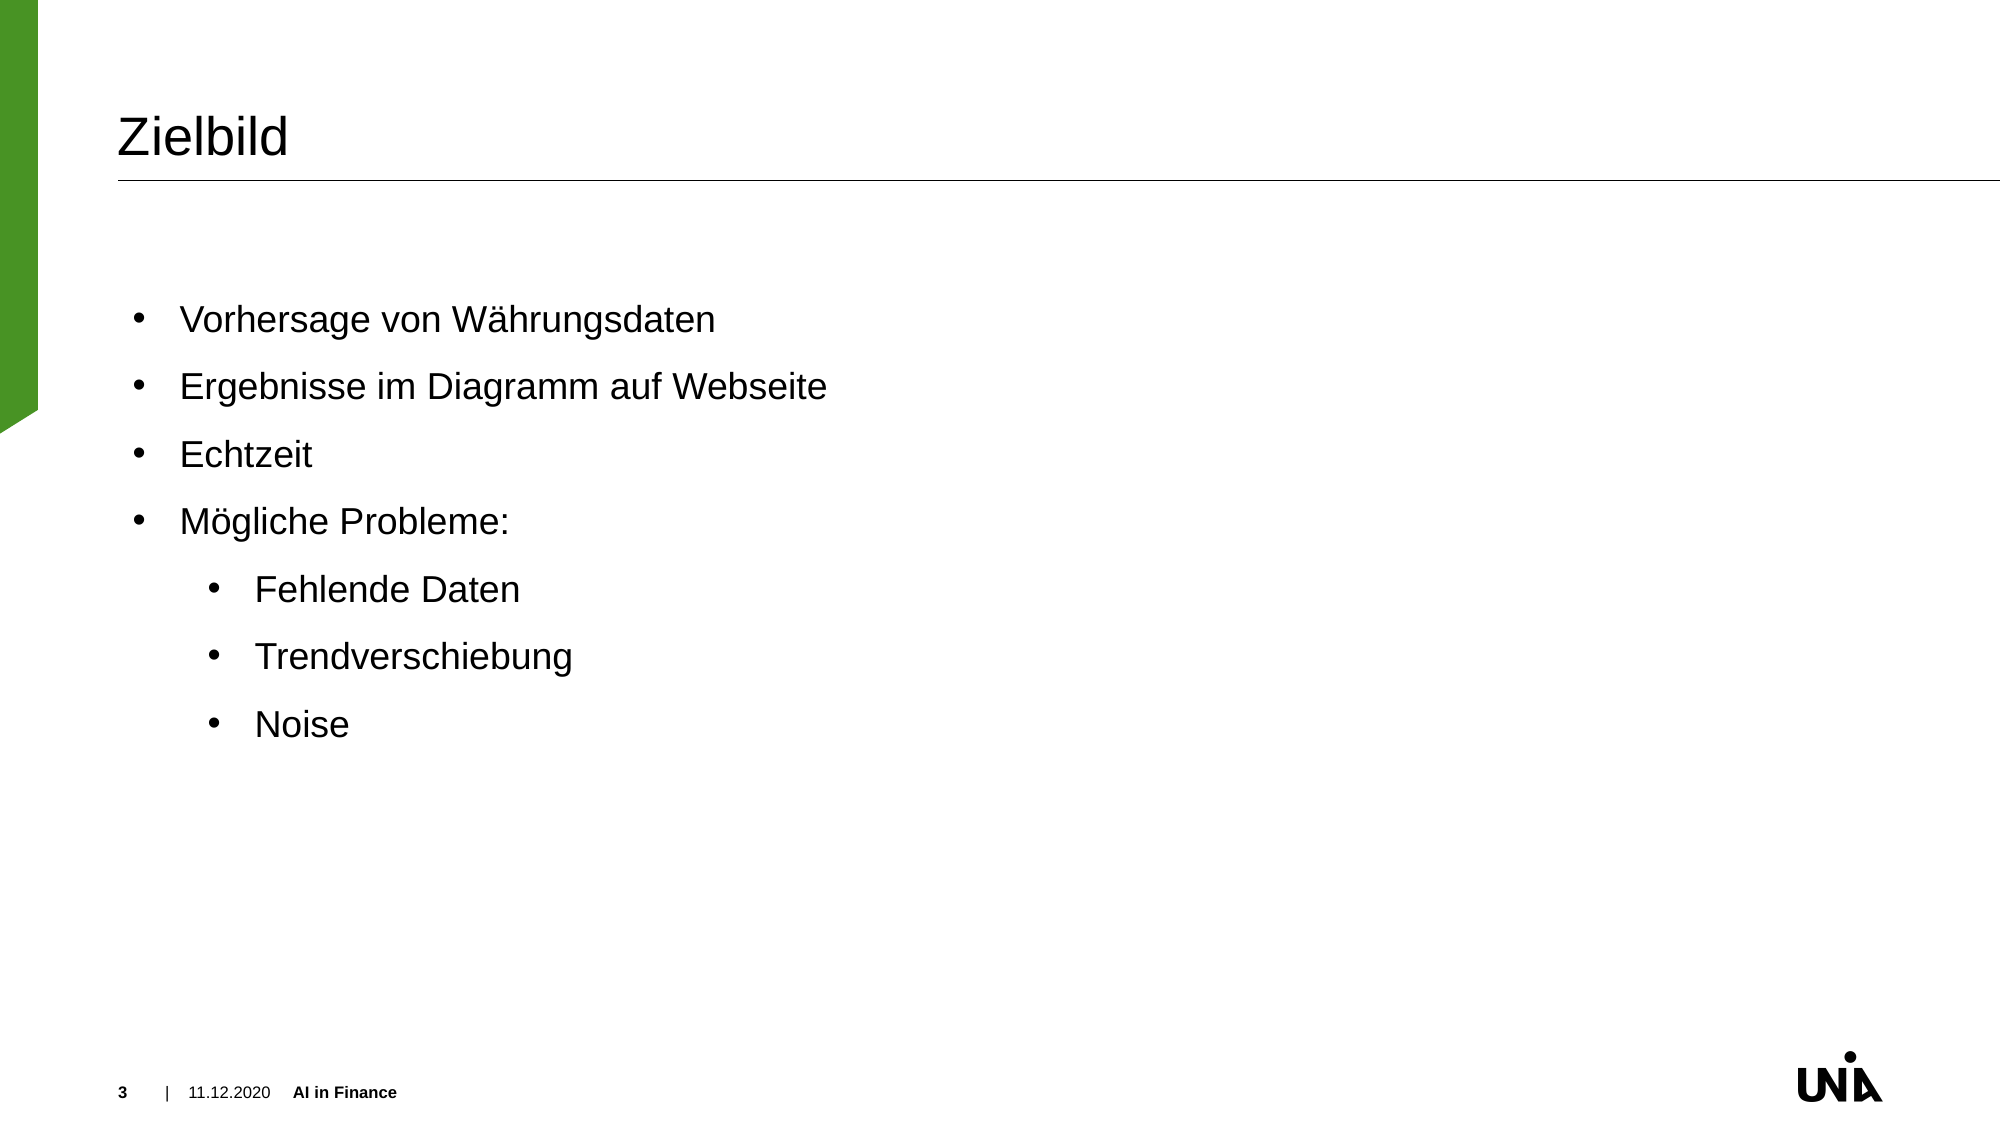

# Zielbild
Vorhersage von Währungsdaten
Ergebnisse im Diagramm auf Webseite
Echtzeit
Mögliche Probleme:
Fehlende Daten
Trendverschiebung
Noise
3
|    11.12.2020
AI in Finance